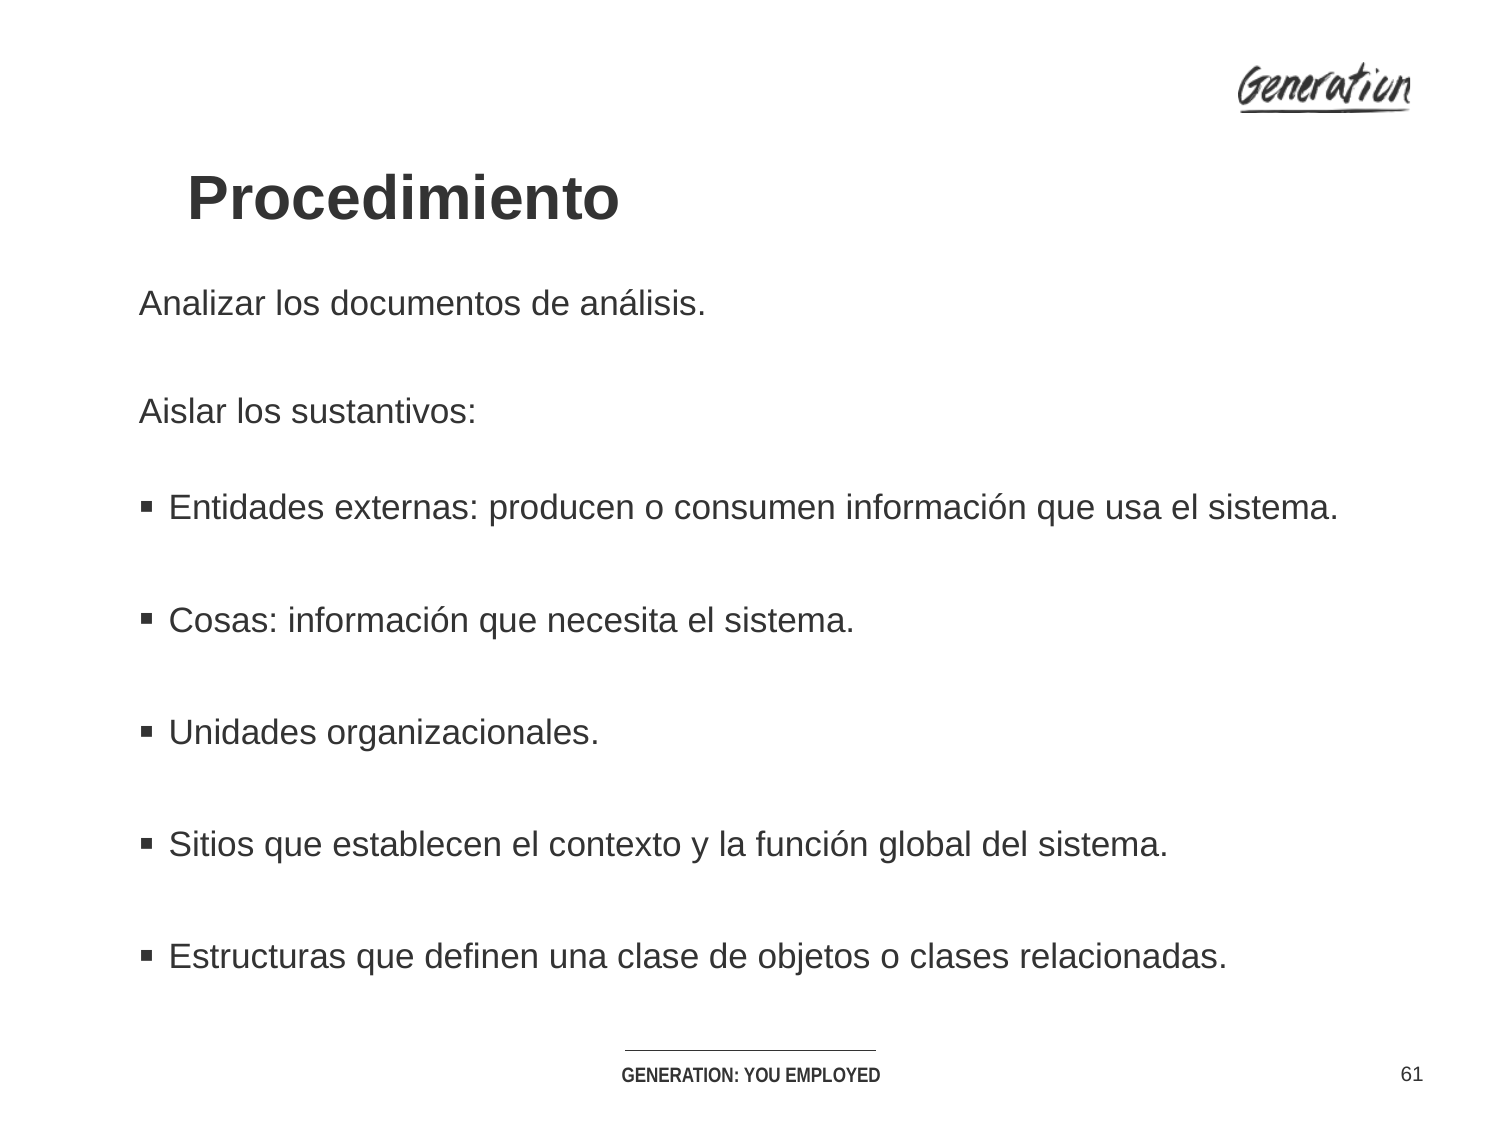

Procedimiento
Analizar los documentos de análisis.

Aislar los sustantivos:

Entidades externas: producen o consumen información que usa el sistema.

Cosas: información que necesita el sistema.

Unidades organizacionales.

Sitios que establecen el contexto y la función global del sistema.

Estructuras que definen una clase de objetos o clases relacionadas.